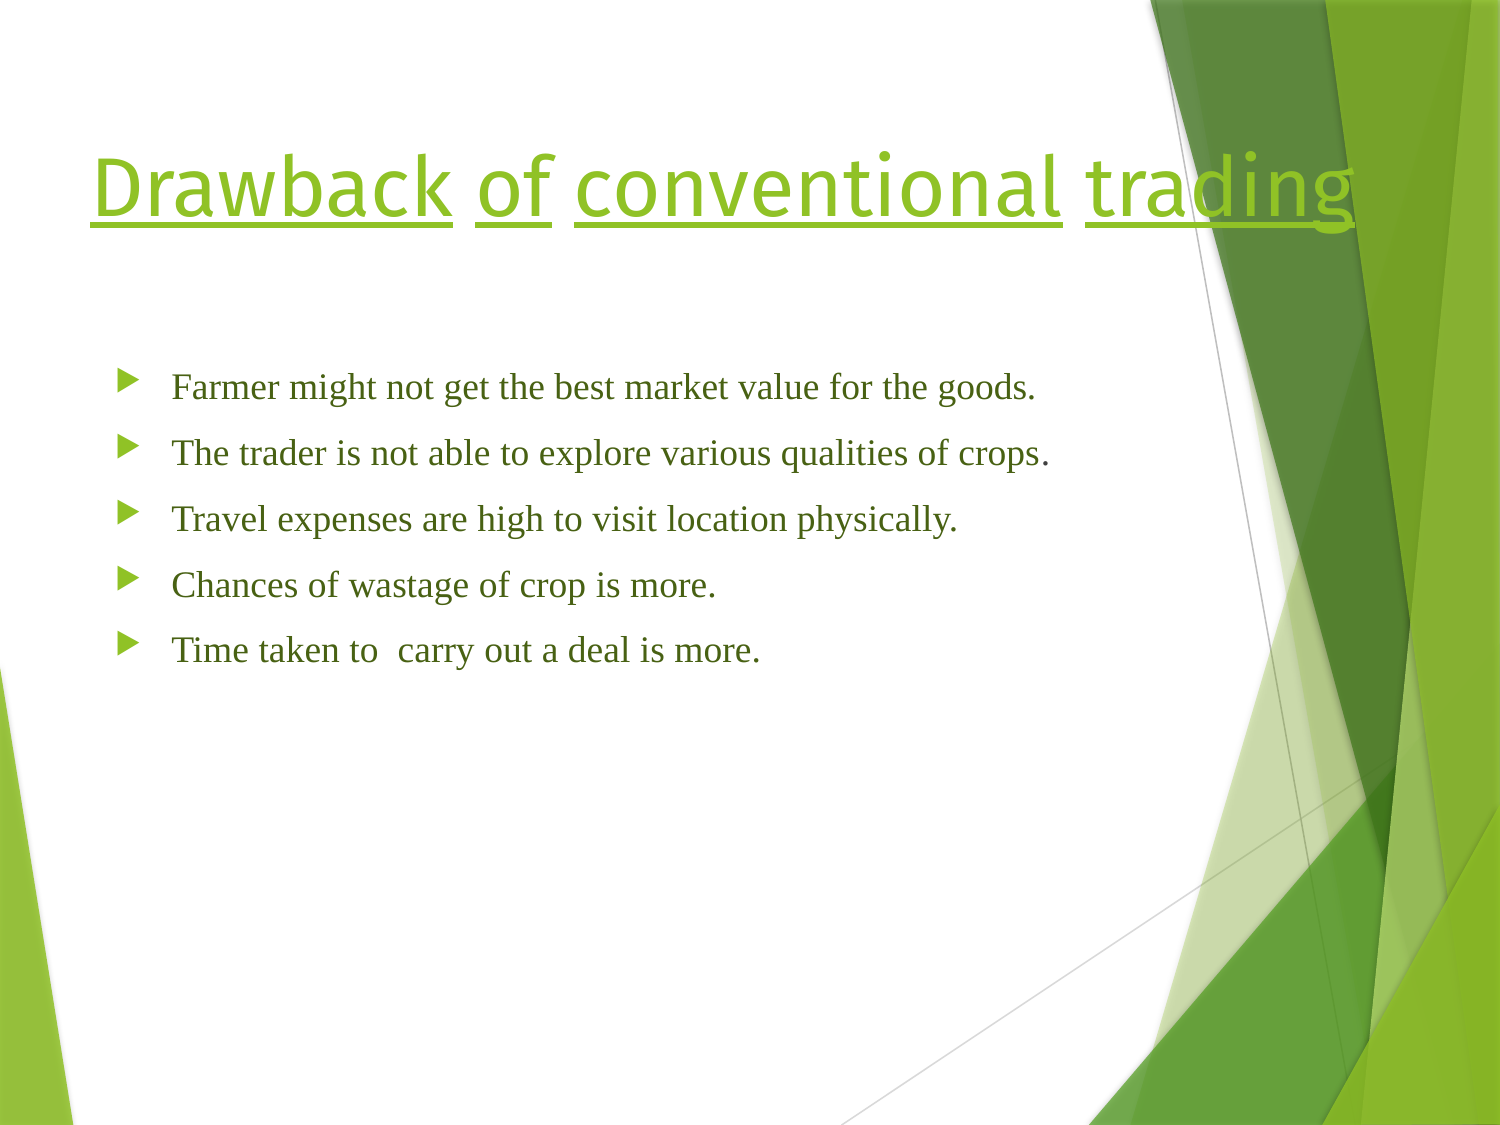

# Drawback of conventional trading
Farmer might not get the best market value for the goods.
The trader is not able to explore various qualities of crops.
Travel expenses are high to visit location physically.
Chances of wastage of crop is more.
Time taken to  carry out a deal is more.